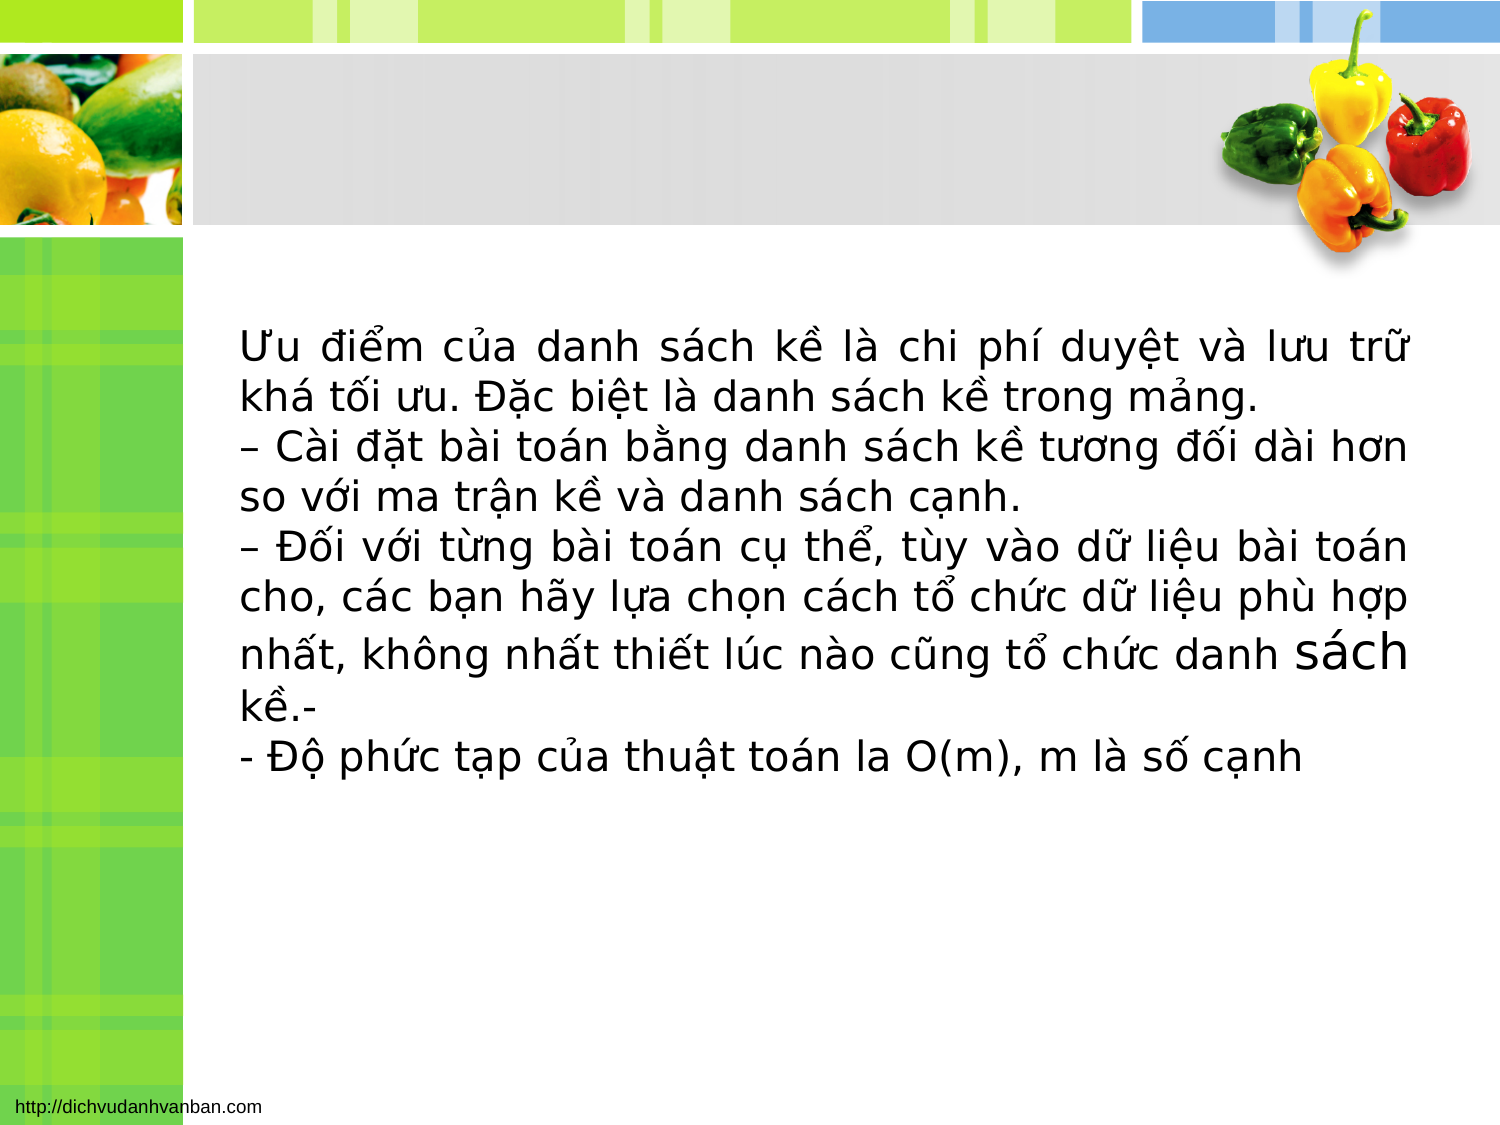

Ưu điểm của danh sách kề là chi phí duyệt và lưu trữ khá tối ưu. Đặc biệt là danh sách kề trong mảng.
– Cài đặt bài toán bằng danh sách kề tương đối dài hơn so với ma trận kề và danh sách cạnh.
– Đối với từng bài toán cụ thể, tùy vào dữ liệu bài toán cho, các bạn hãy lựa chọn cách tổ chức dữ liệu phù hợp nhất, không nhất thiết lúc nào cũng tổ chức danh sách kề.-
- Độ phức tạp của thuật toán la O(m), m là số cạnh